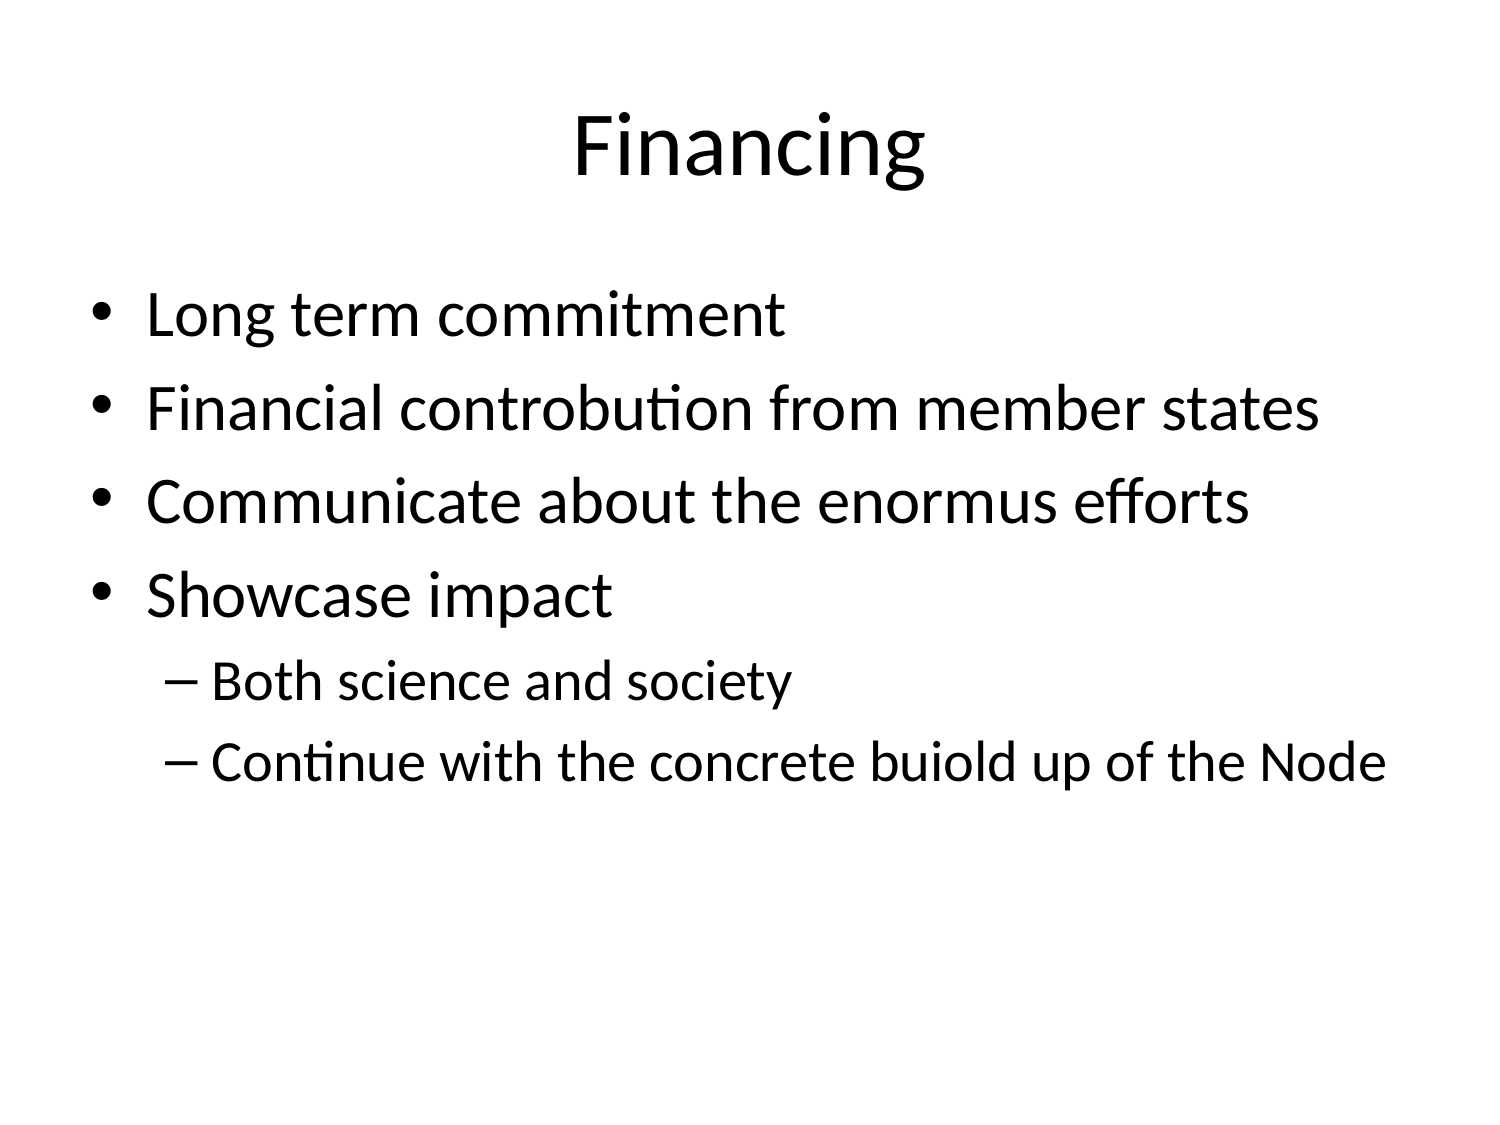

# Financing
Long term commitment
Financial controbution from member states
Communicate about the enormus efforts
Showcase impact
Both science and society
Continue with the concrete buiold up of the Node